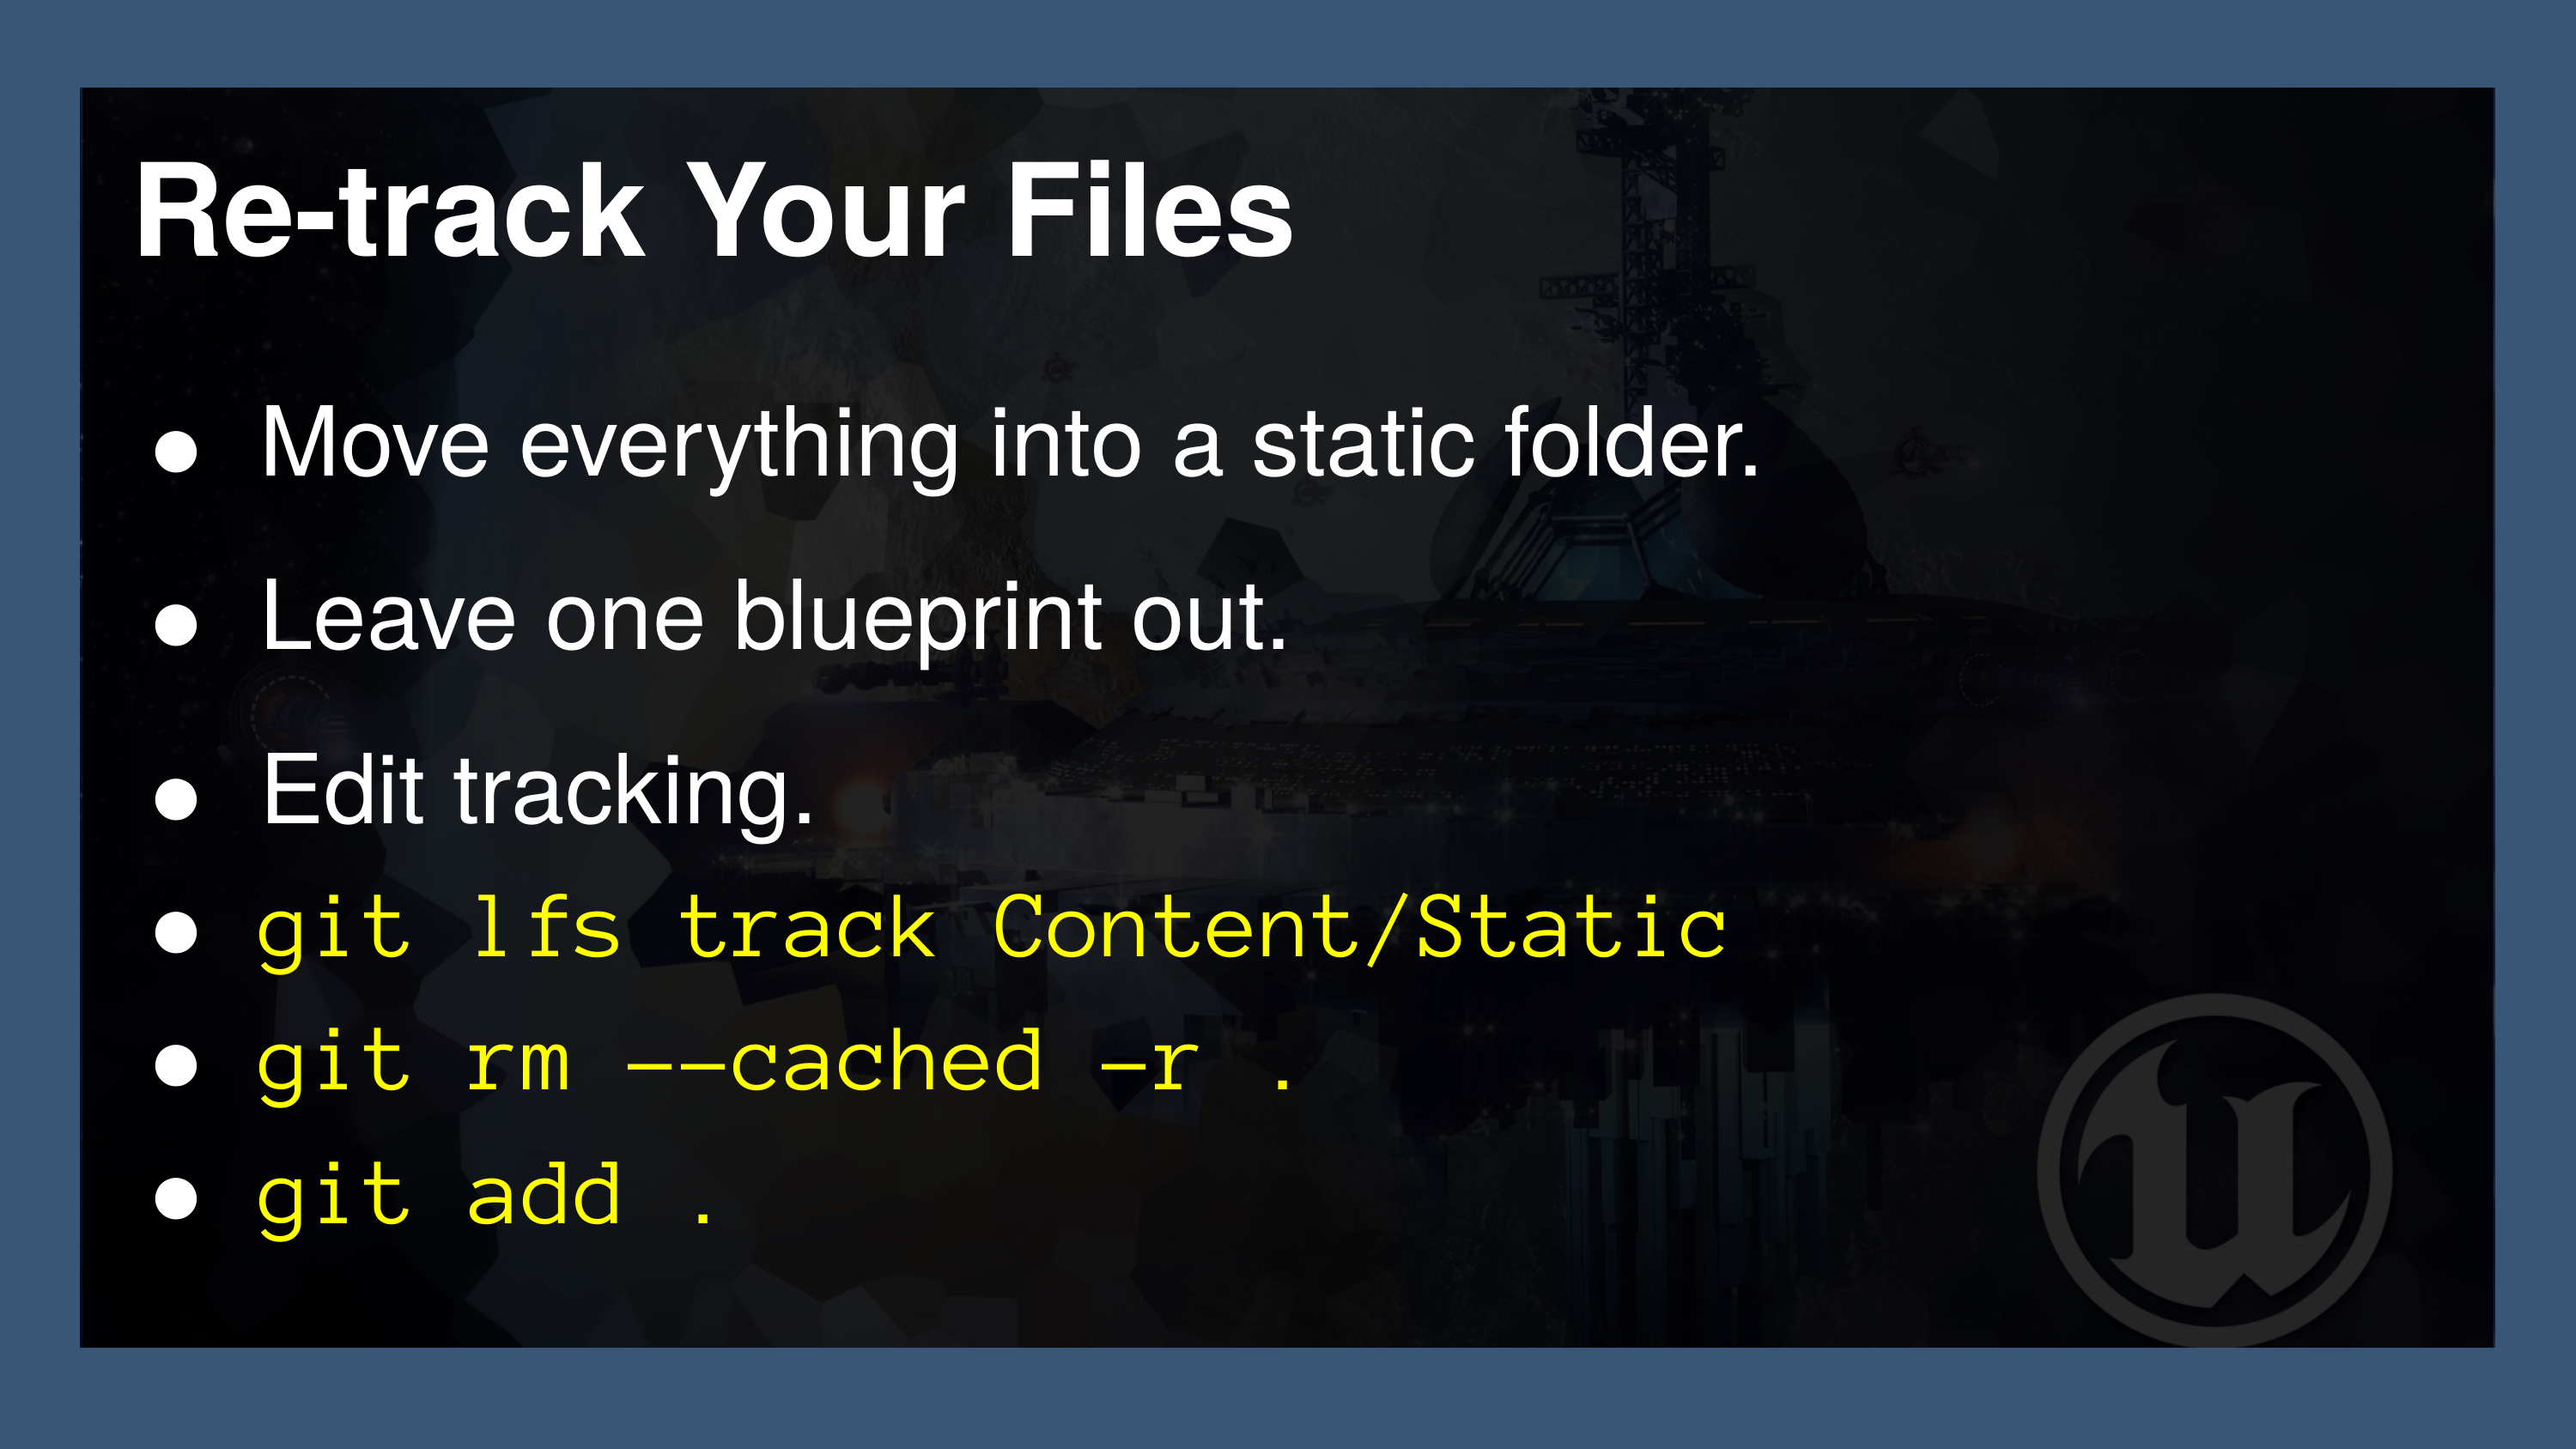

Re-track Your Files
Move everything into a static folder.
Leave one blueprint out.
Edit tracking.
git lfs track Content/Static
git rm --cached -r .
git add .